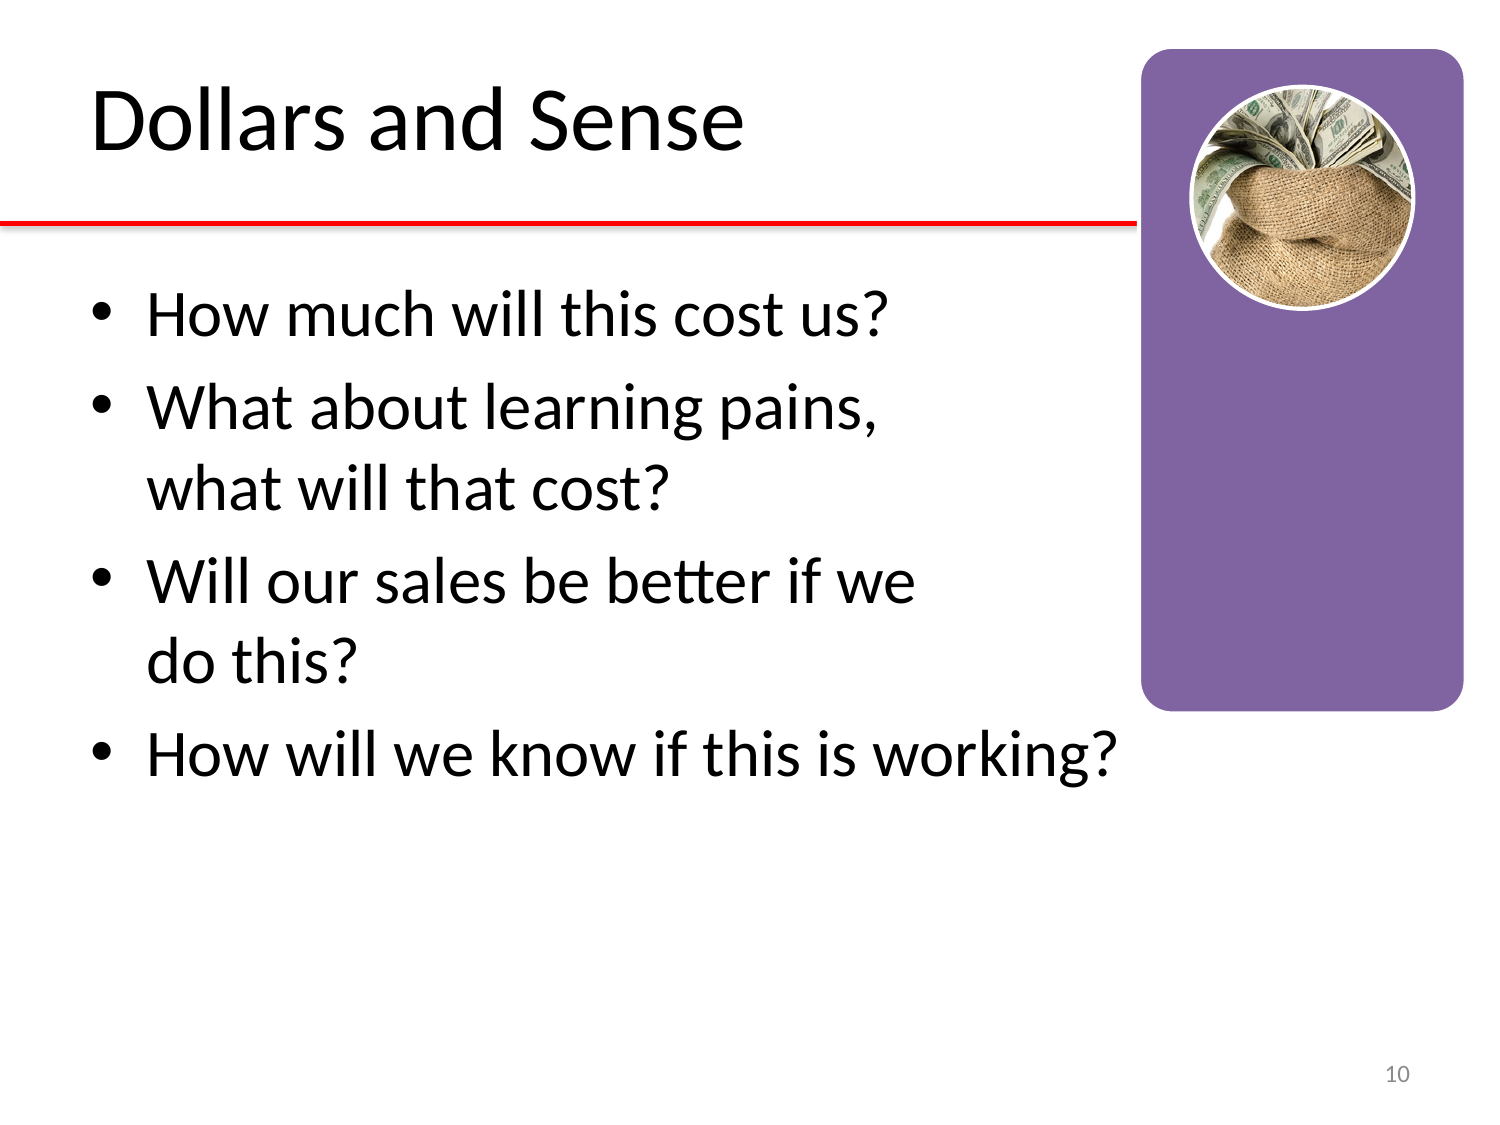

# Dollars and Sense

How much will this cost us?
What about learning pains,
what will that cost?
Will our sales be better if we
do this?
How will we know if this is working?
10